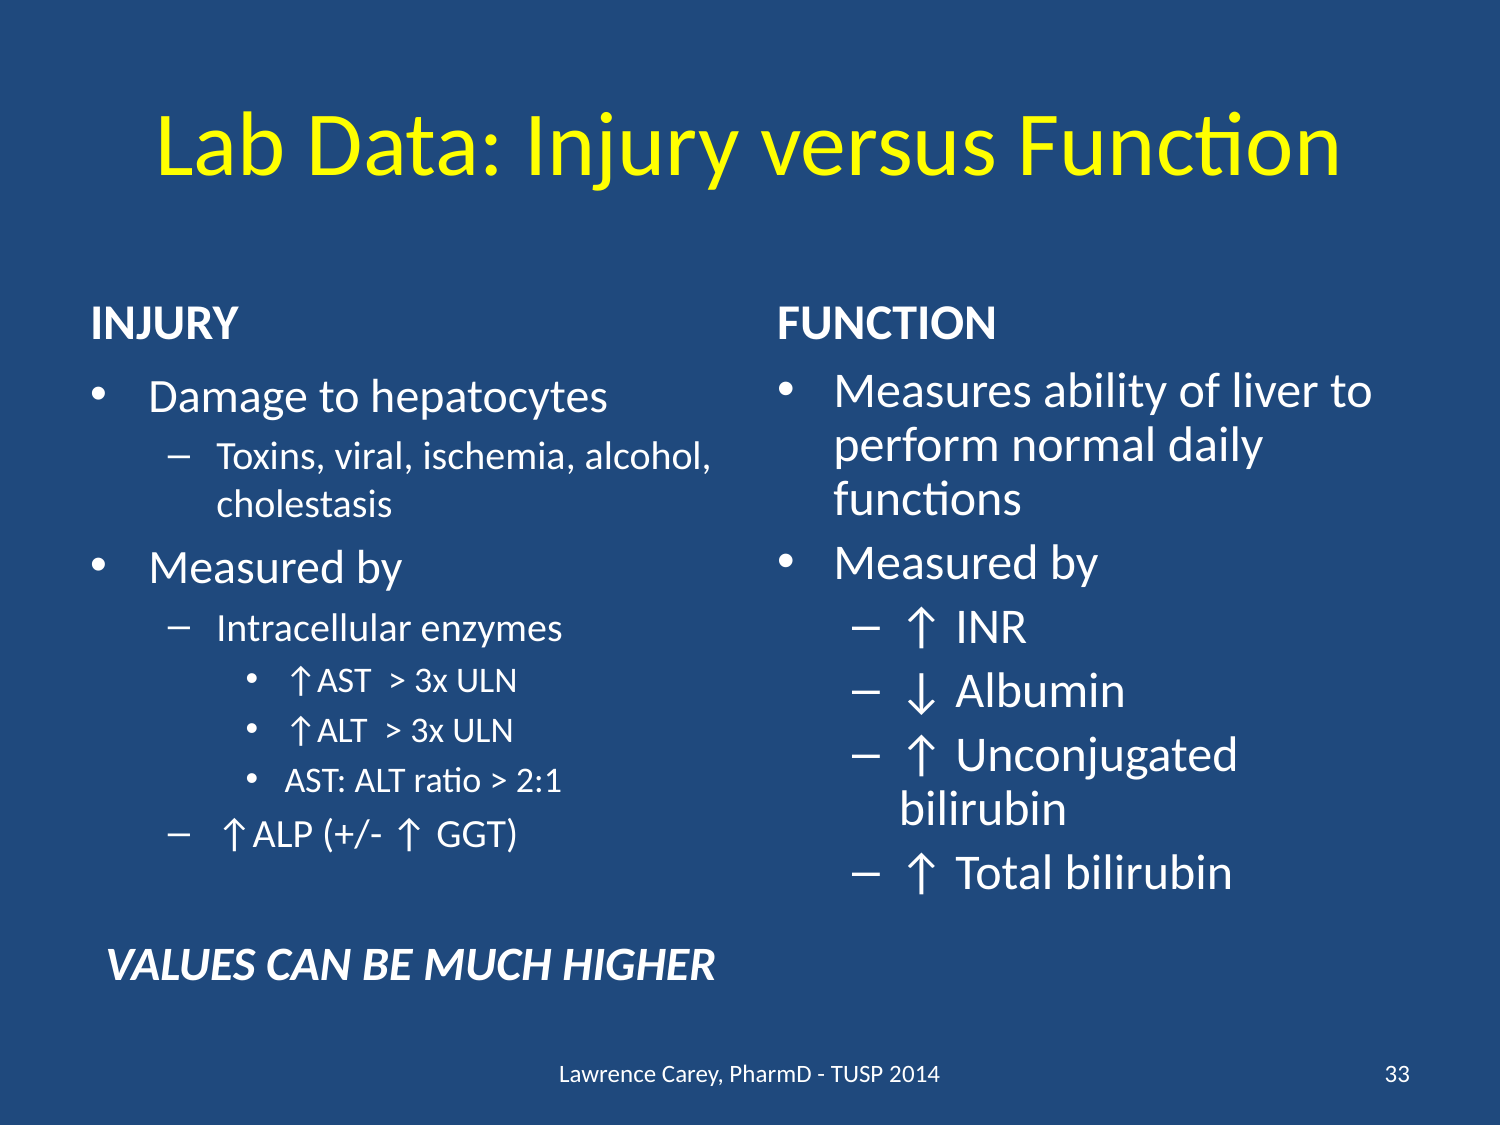

# Lab Data: Injury versus Function
INJURY
FUNCTION
Damage to hepatocytes
Toxins, viral, ischemia, alcohol, cholestasis
Measured by
Intracellular enzymes
↑AST  > 3x ULN
↑ALT  > 3x ULN
AST: ALT ratio > 2:1
↑ALP (+/- ↑ GGT)

VALUES CAN BE MUCH HIGHER

Measures ability of liver to perform normal daily functions
Measured by
↑ INR
↓ Albumin
↑ Unconjugated bilirubin
↑ Total bilirubin

Lawrence Carey, PharmD - TUSP 2014
33